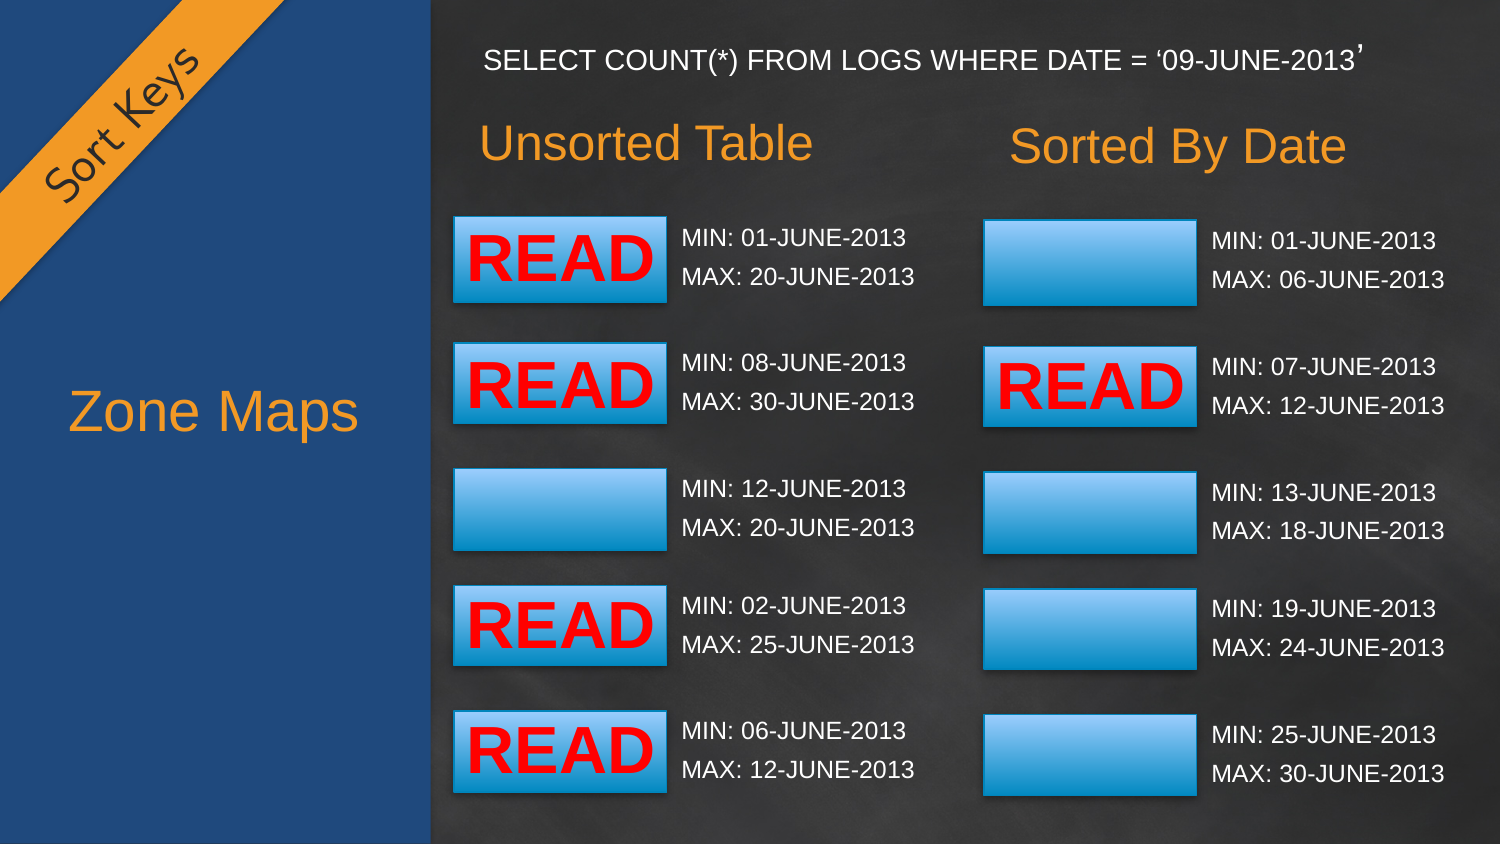

SELECT COUNT(*) FROM LOGS WHERE DATE = ‘09-JUNE-2013’
Sort Keys
Unsorted Table
MIN: 01-JUNE-2013
MAX: 20-JUNE-2013

MIN: 08-JUNE-2013
MAX: 30-JUNE-2013

MIN: 12-JUNE-2013
MAX: 20-JUNE-2013

MIN: 02-JUNE-2013
MAX: 25-JUNE-2013

MIN: 06-JUNE-2013
MAX: 12-JUNE-2013

Sorted By Date
MIN: 01-JUNE-2013
MAX: 06-JUNE-2013

MIN: 07-JUNE-2013
MAX: 12-JUNE-2013

MIN: 13-JUNE-2013
MAX: 18-JUNE-2013

MIN: 19-JUNE-2013
MAX: 24-JUNE-2013

MIN: 25-JUNE-2013
MAX: 30-JUNE-2013

READ
READ
READ
Zone Maps
READ
READ